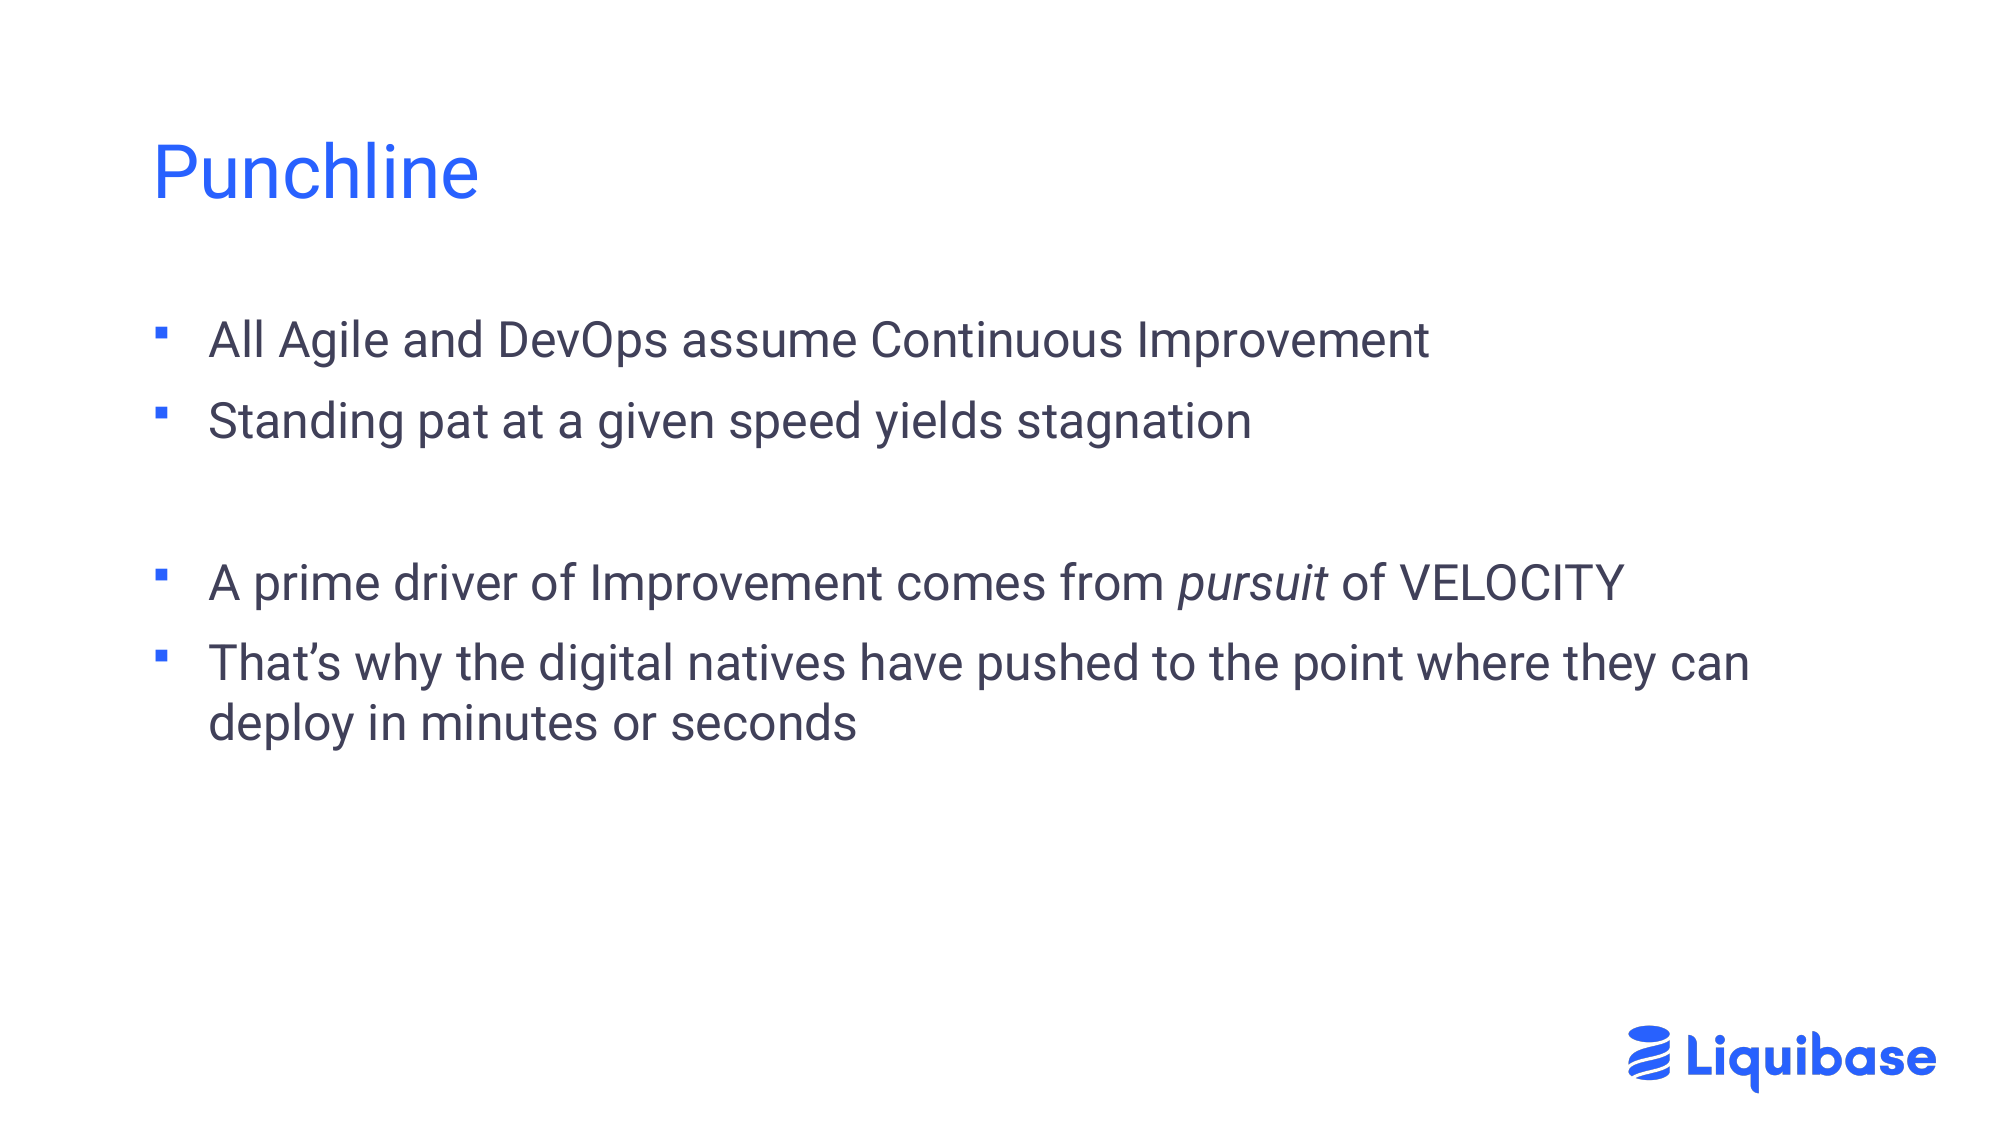

# Punchline
All Agile and DevOps assume Continuous Improvement
Standing pat at a given speed yields stagnation

A prime driver of Improvement comes from pursuit of VELOCITY
That’s why the digital natives have pushed to the point where they can deploy in minutes or seconds